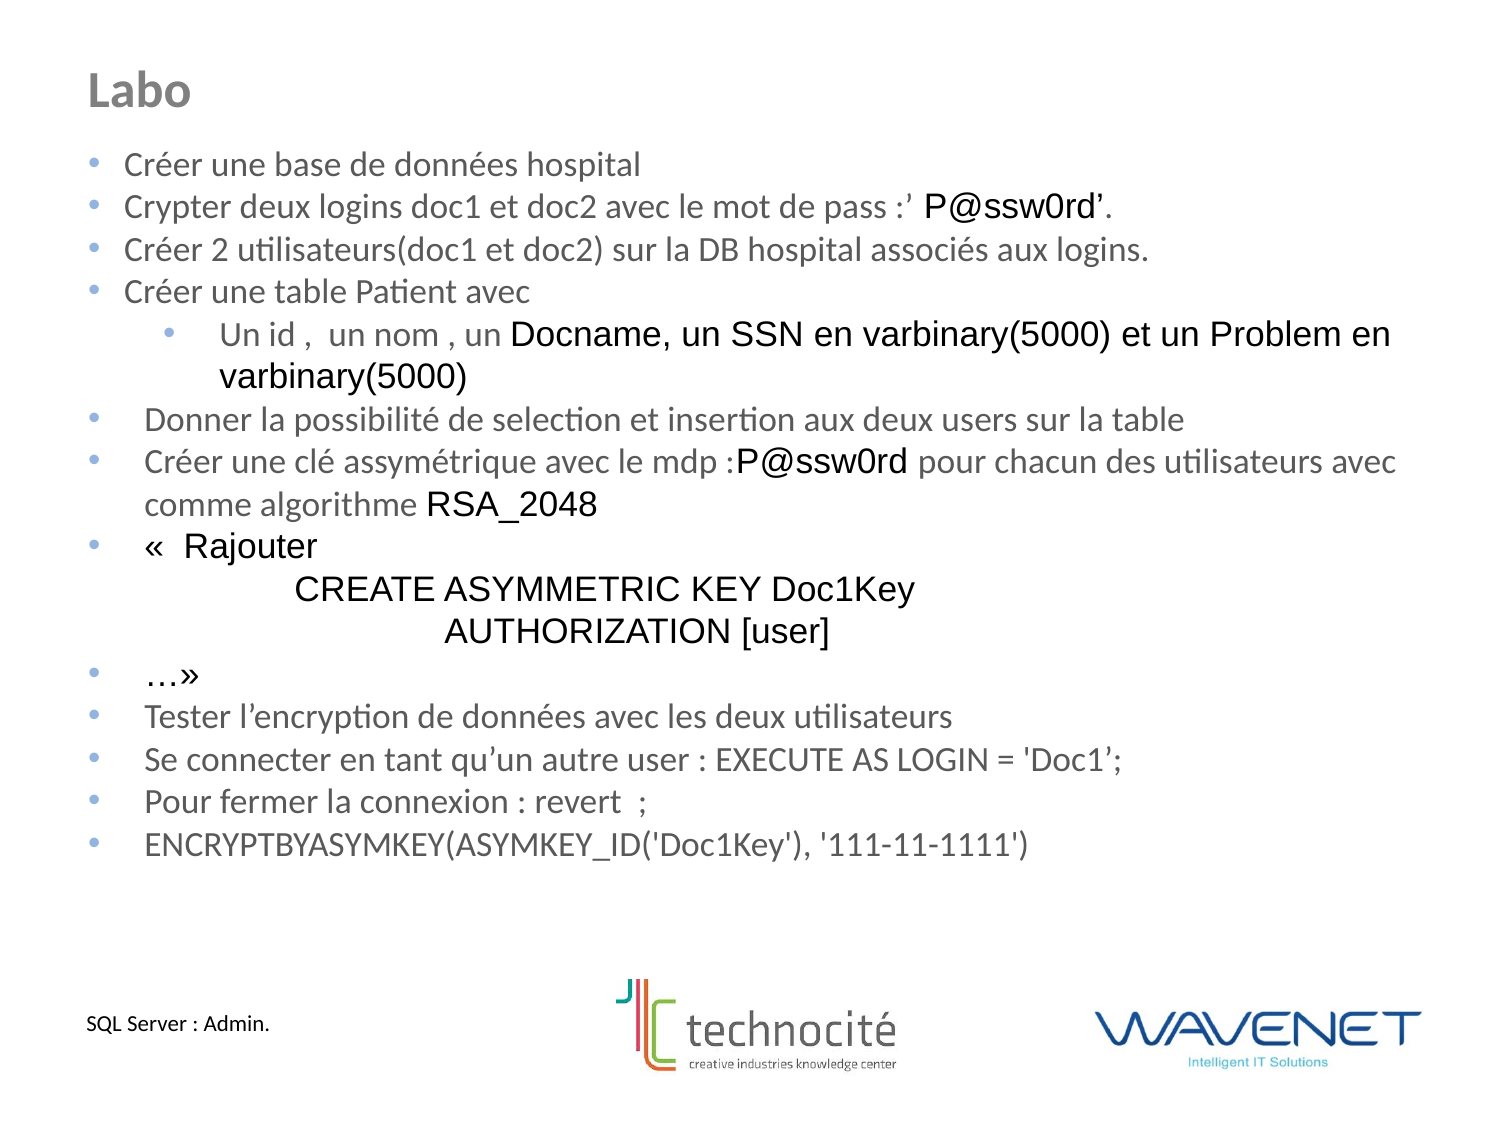

Labo
Créer une base de données hospital
Crypter deux logins doc1 et doc2 avec le mot de pass :’ P@ssw0rd’.
Créer 2 utilisateurs(doc1 et doc2) sur la DB hospital associés aux logins.
Créer une table Patient avec
Un id ,  un nom , un Docname, un SSN en varbinary(5000) et un Problem en varbinary(5000)
Donner la possibilité de selection et insertion aux deux users sur la table
Créer une clé assymétrique avec le mdp :P@ssw0rd pour chacun des utilisateurs avec comme algorithme RSA_2048
«  Rajouter
	CREATE ASYMMETRIC KEY Doc1Key
		AUTHORIZATION [user]
…»
Tester l’encryption de données avec les deux utilisateurs
Se connecter en tant qu’un autre user : EXECUTE AS LOGIN = 'Doc1’;
Pour fermer la connexion : revert  ;
ENCRYPTBYASYMKEY(ASYMKEY_ID('Doc1Key'), '111-11-1111')

SQL Server : Admin.